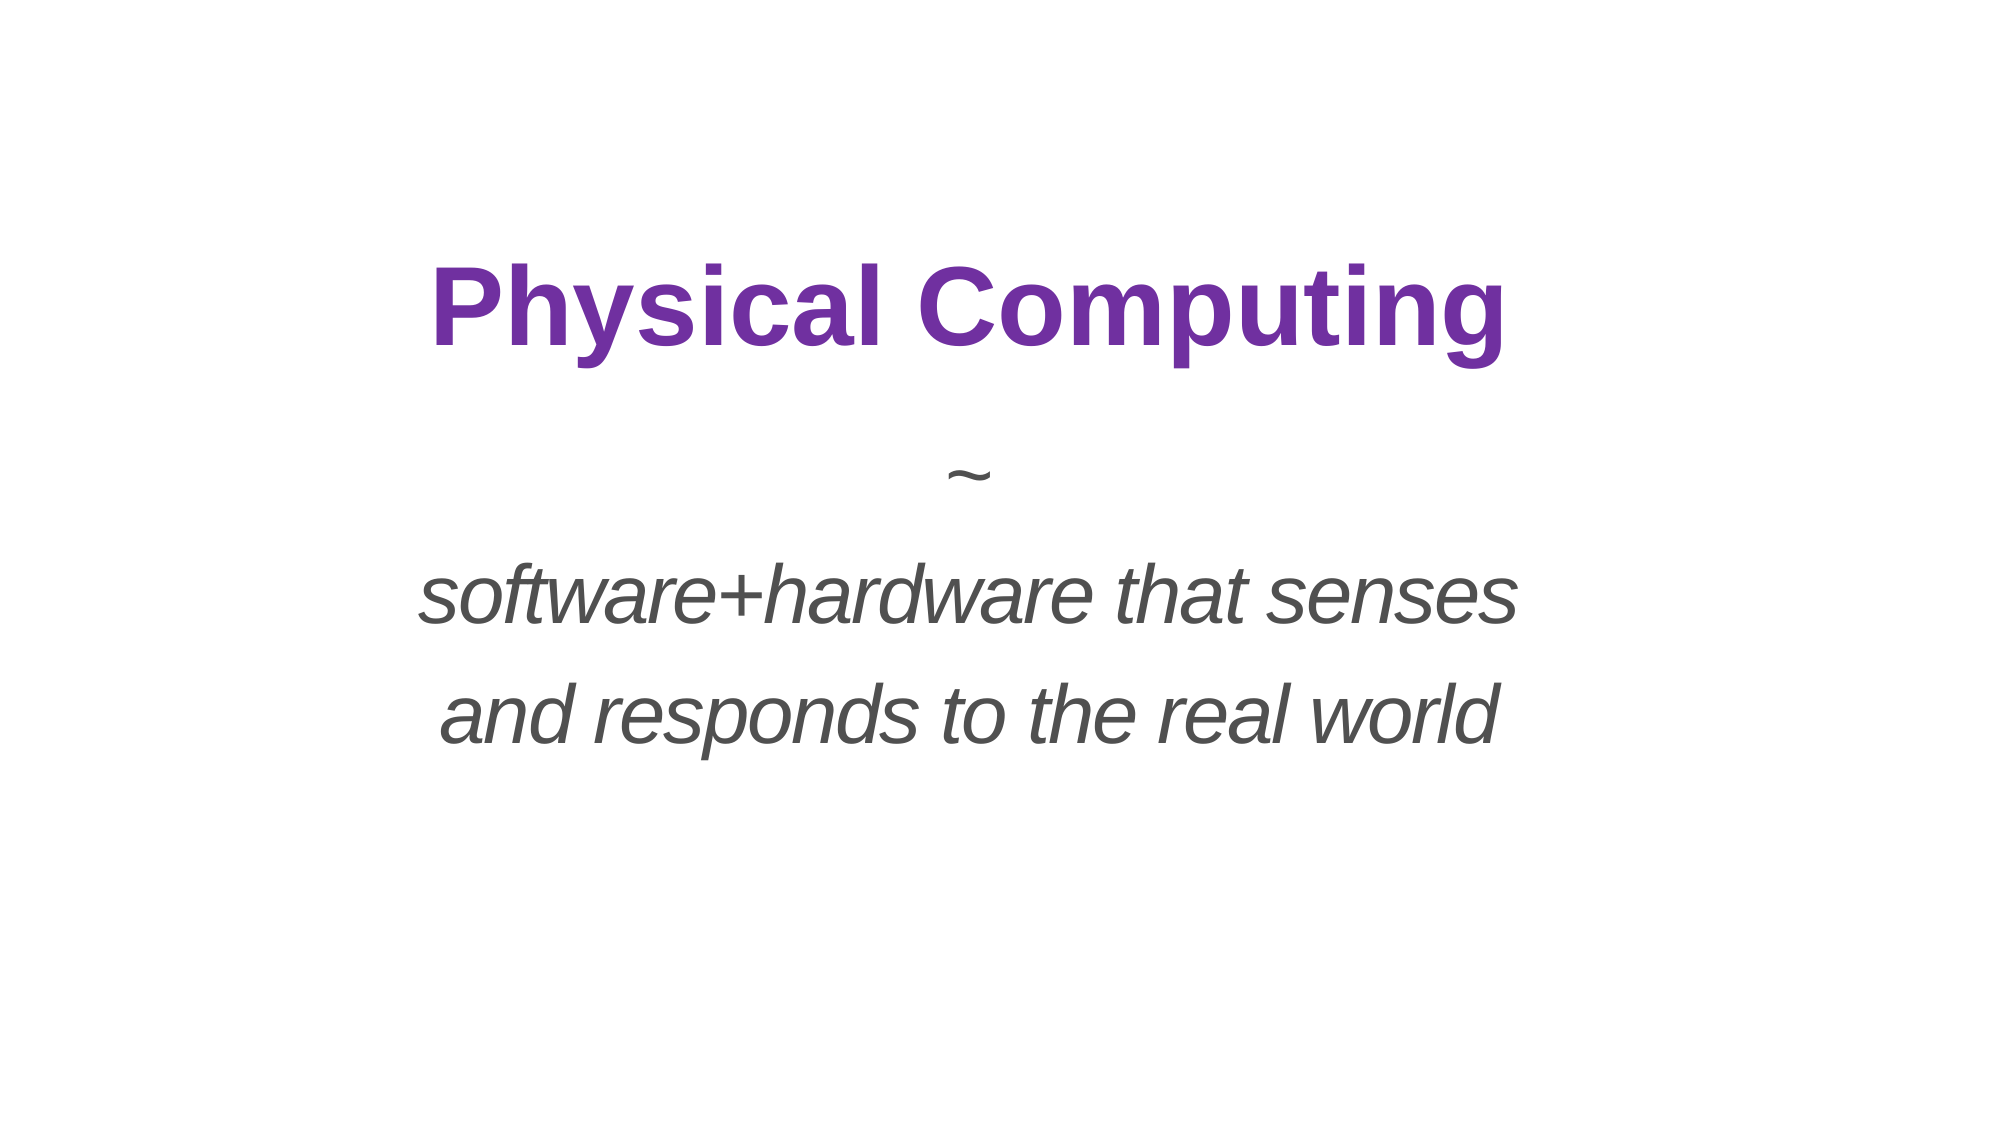

~
software+hardware that senses
and responds to the real world

Physical Computing
https://www.microsoft.com/en-us/research/uploads/prod/2020/04/physical-computing.pdf